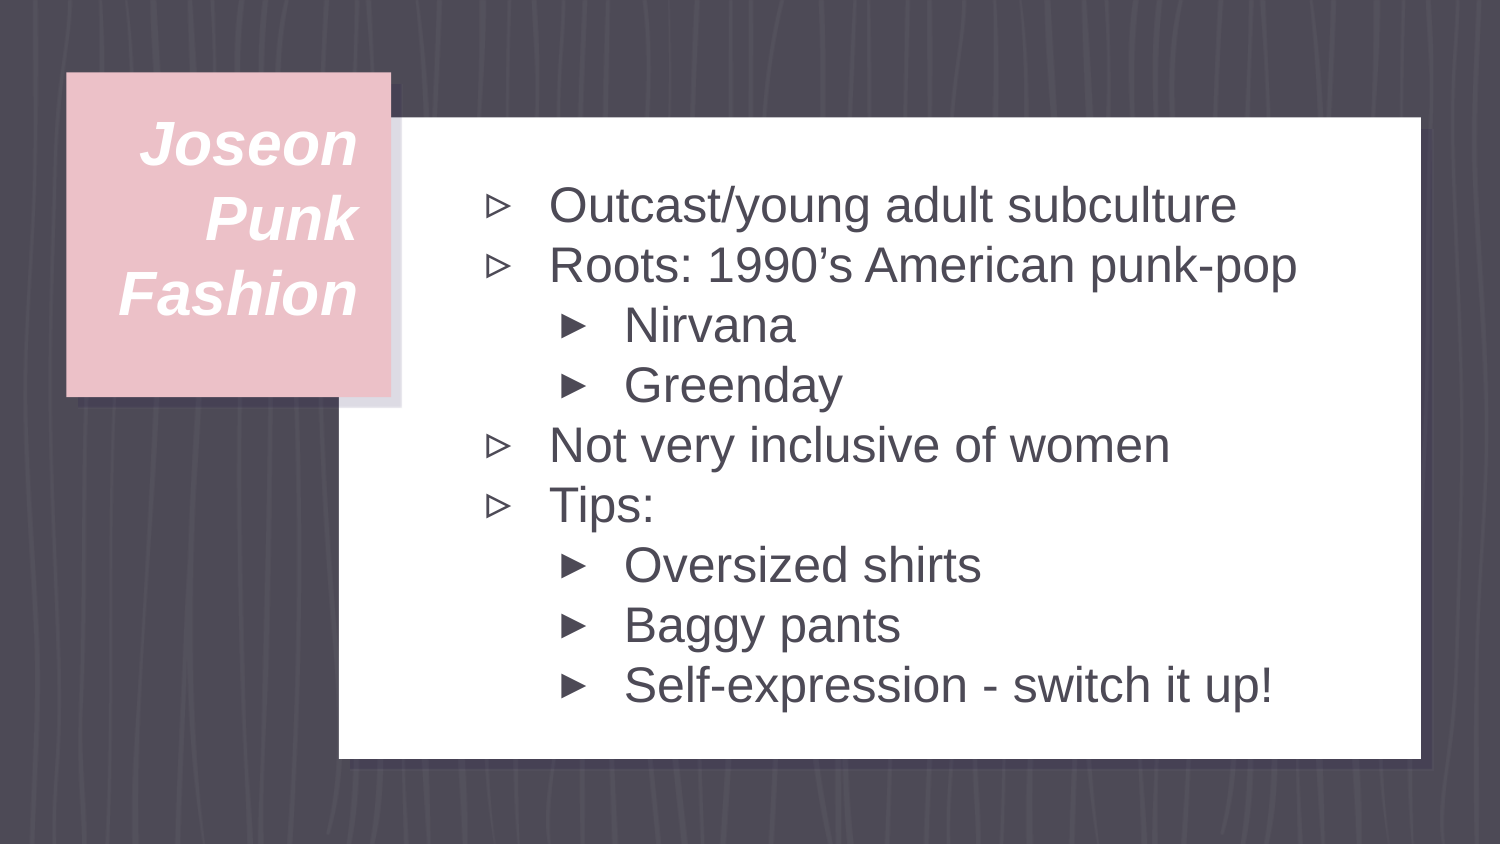

# Joseon Punk
Fashion
Outcast/young adult subculture
Roots: 1990’s American punk-pop
Nirvana
Greenday
Not very inclusive of women
Tips:
Oversized shirts
Baggy pants
Self-expression - switch it up!